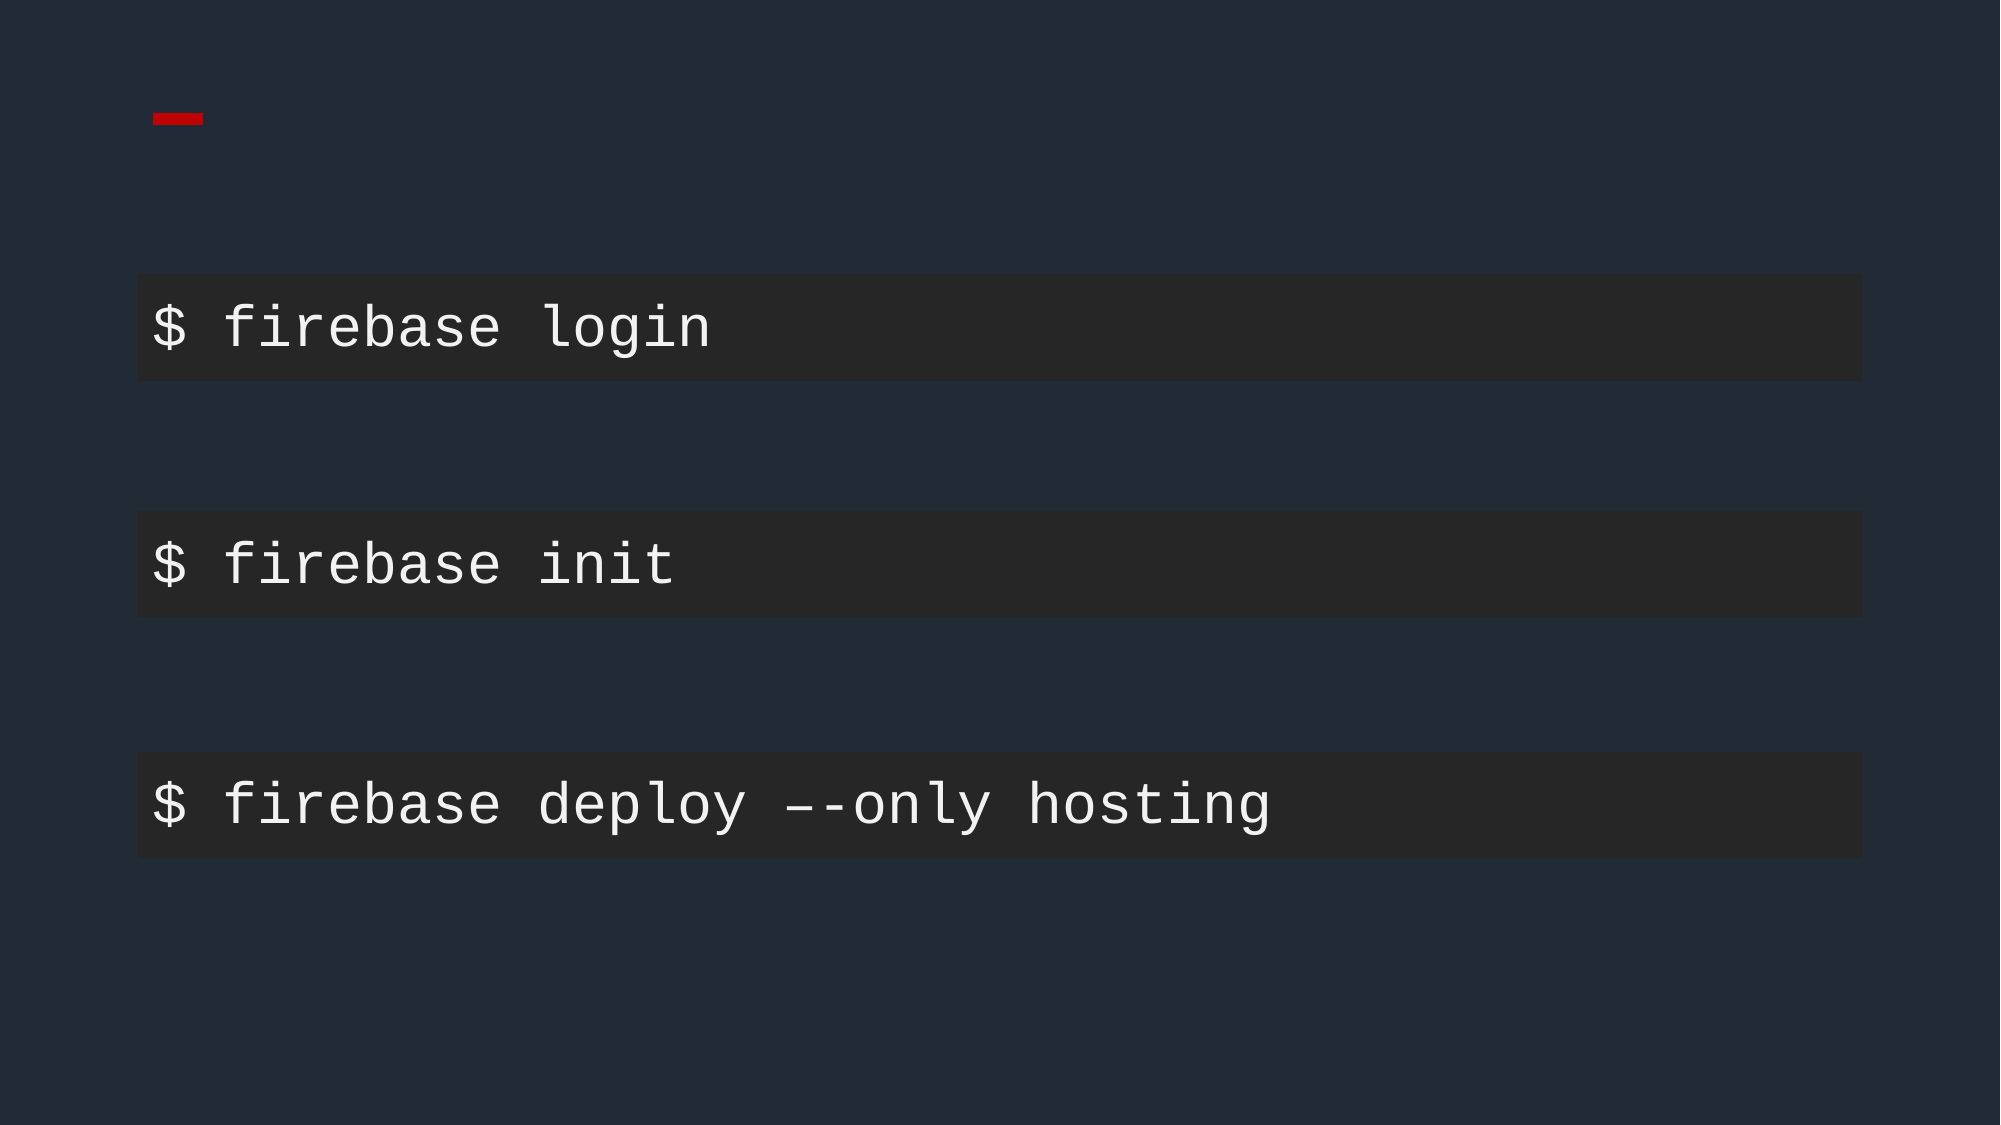

#
$ firebase login
$ firebase init
$ firebase deploy –-only hosting